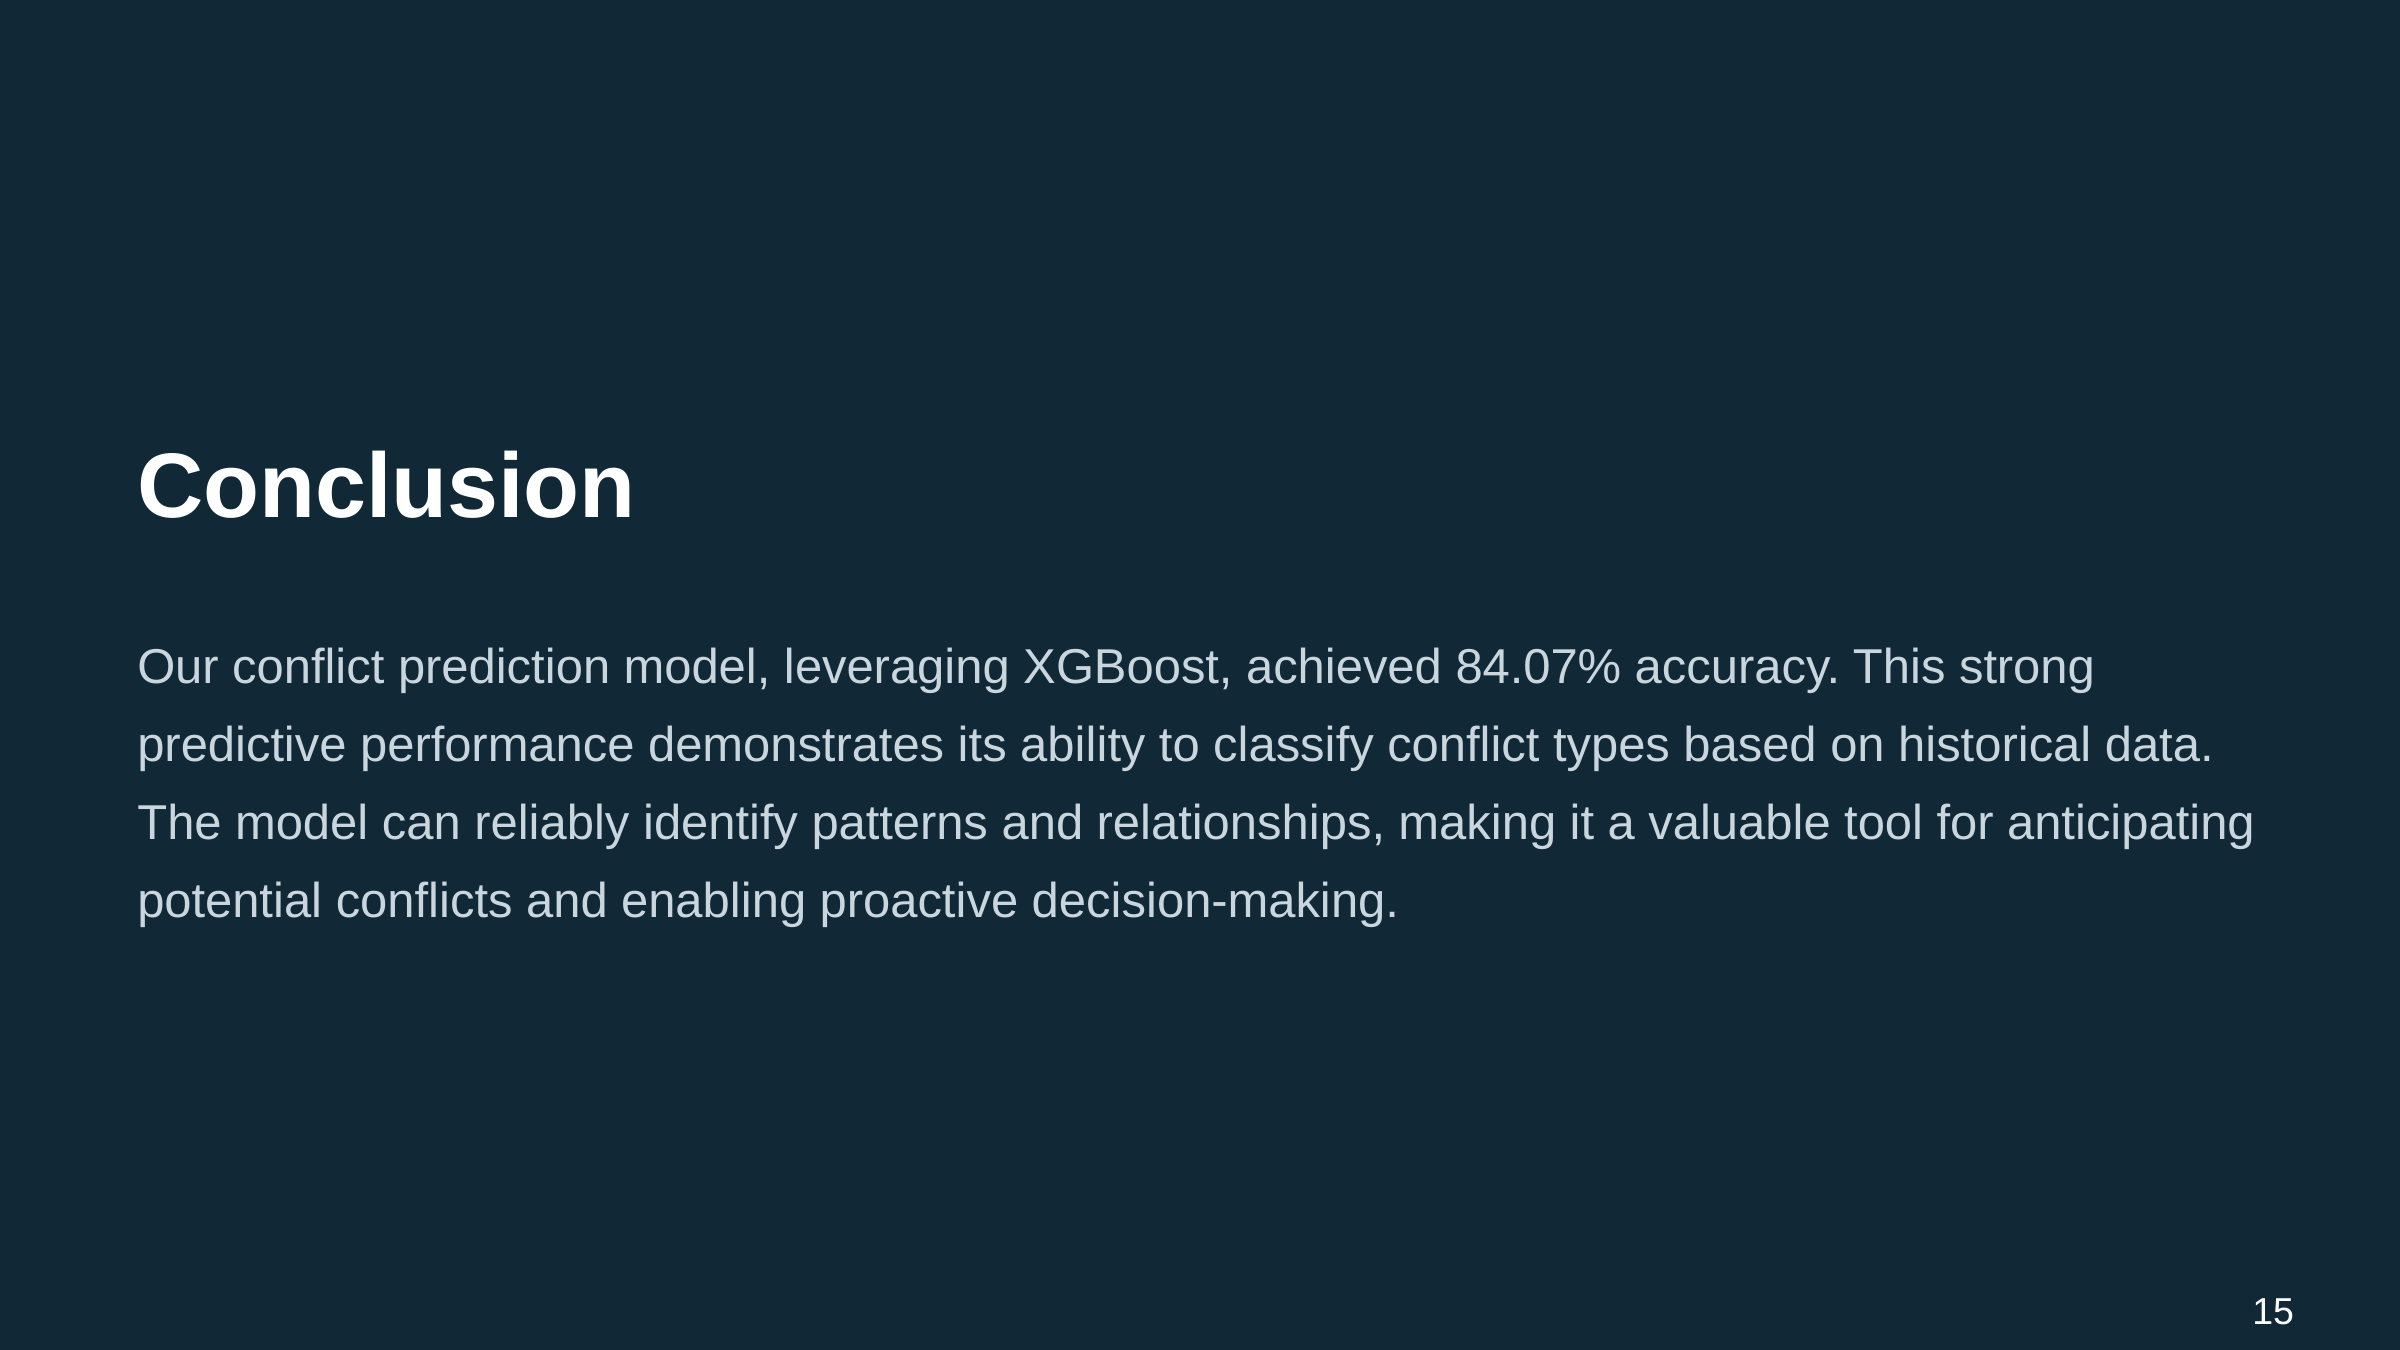

Conclusion
Our conflict prediction model, leveraging XGBoost, achieved 84.07% accuracy. This strong predictive performance demonstrates its ability to classify conflict types based on historical data. The model can reliably identify patterns and relationships, making it a valuable tool for anticipating potential conflicts and enabling proactive decision-making.